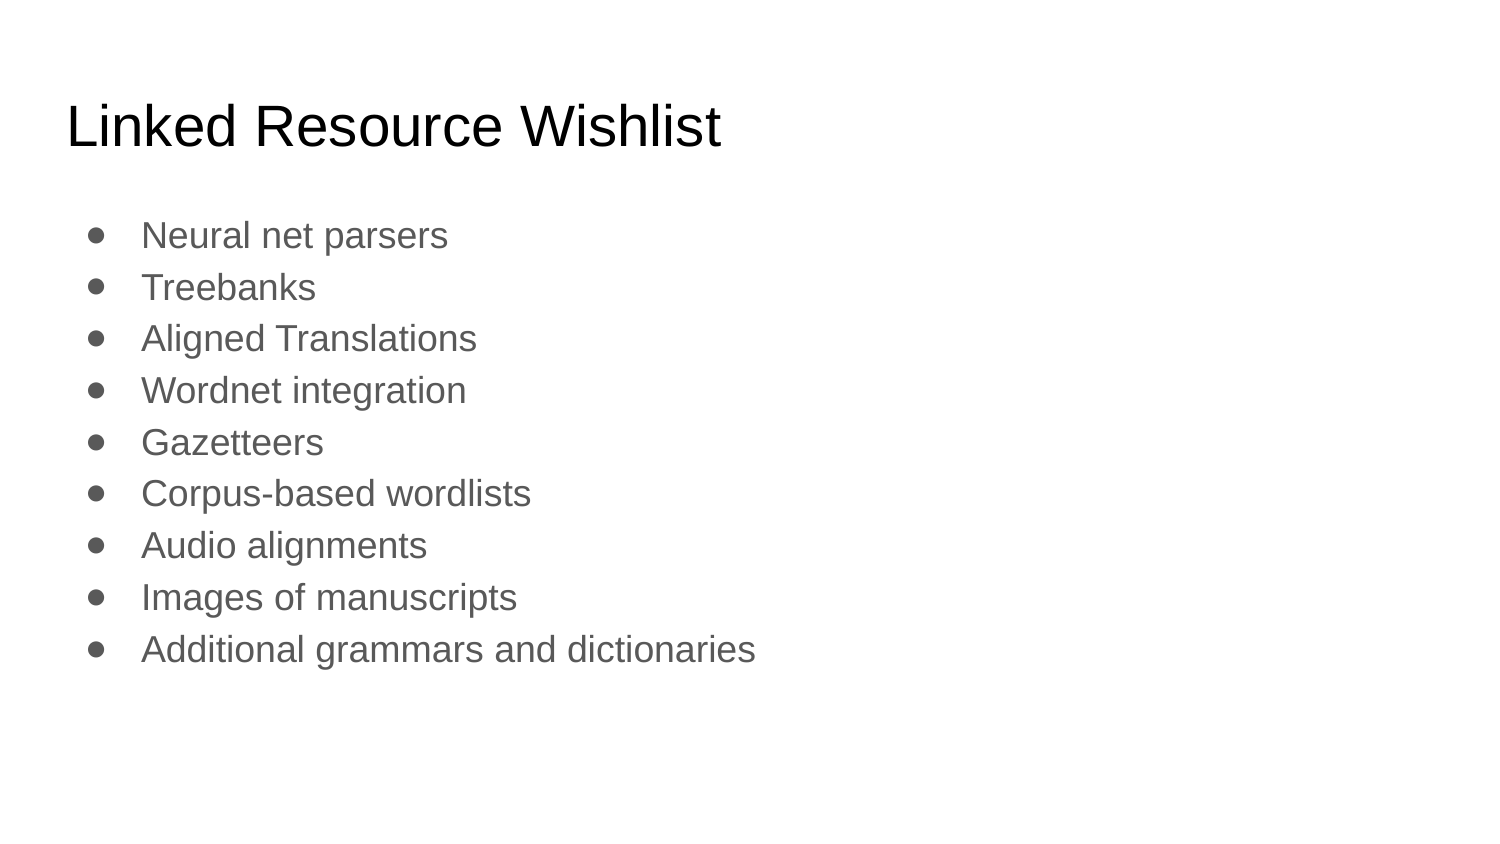

# Linked Resource Wishlist
Neural net parsers
Treebanks
Aligned Translations
Wordnet integration
Gazetteers
Corpus-based wordlists
Audio alignments
Images of manuscripts
Additional grammars and dictionaries